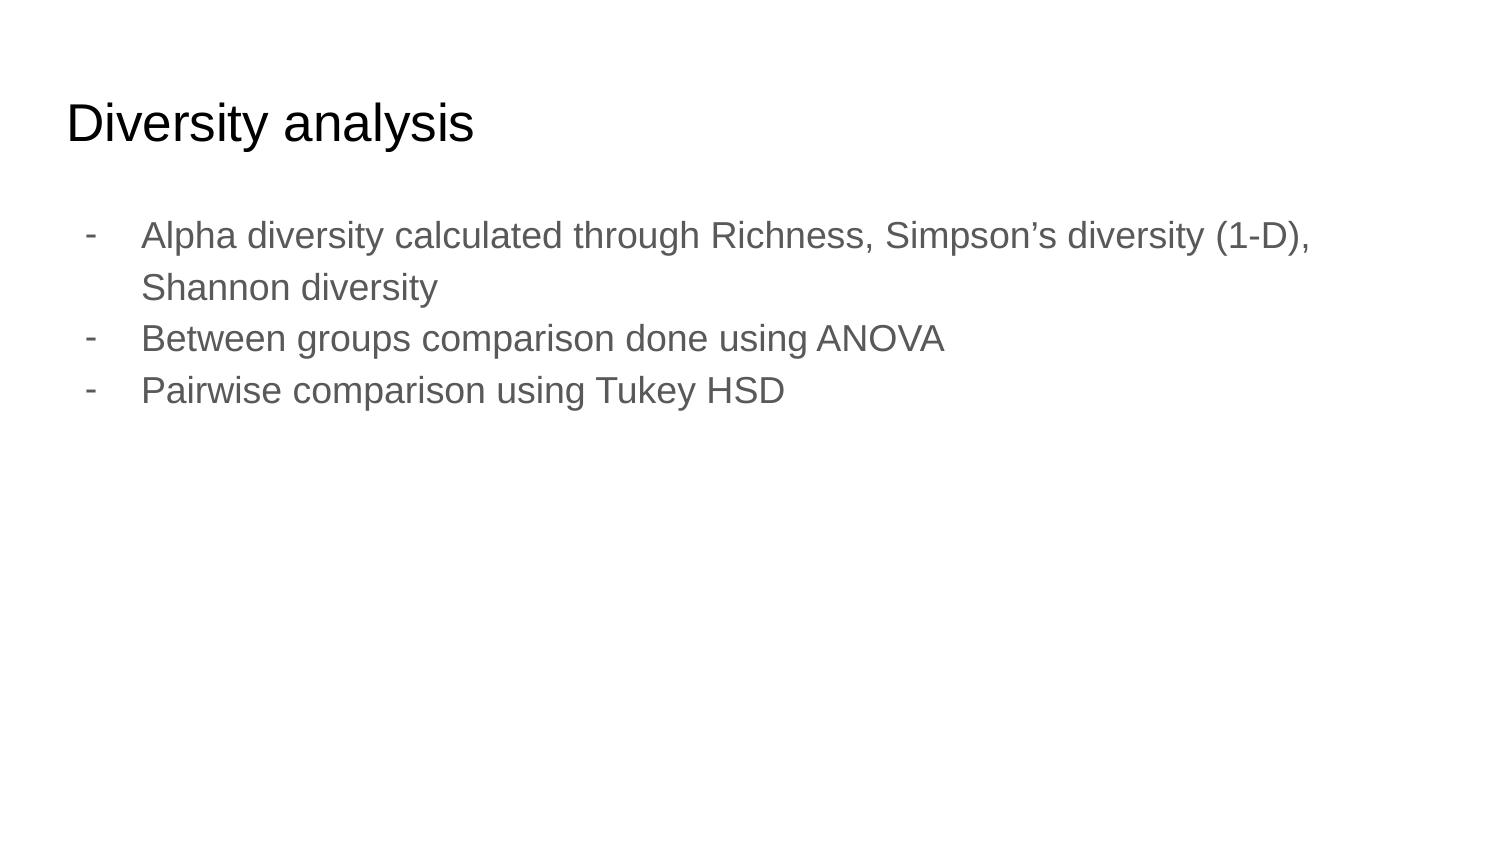

# Diversity analysis
Alpha diversity calculated through Richness, Simpson’s diversity (1-D), Shannon diversity
Between groups comparison done using ANOVA
Pairwise comparison using Tukey HSD